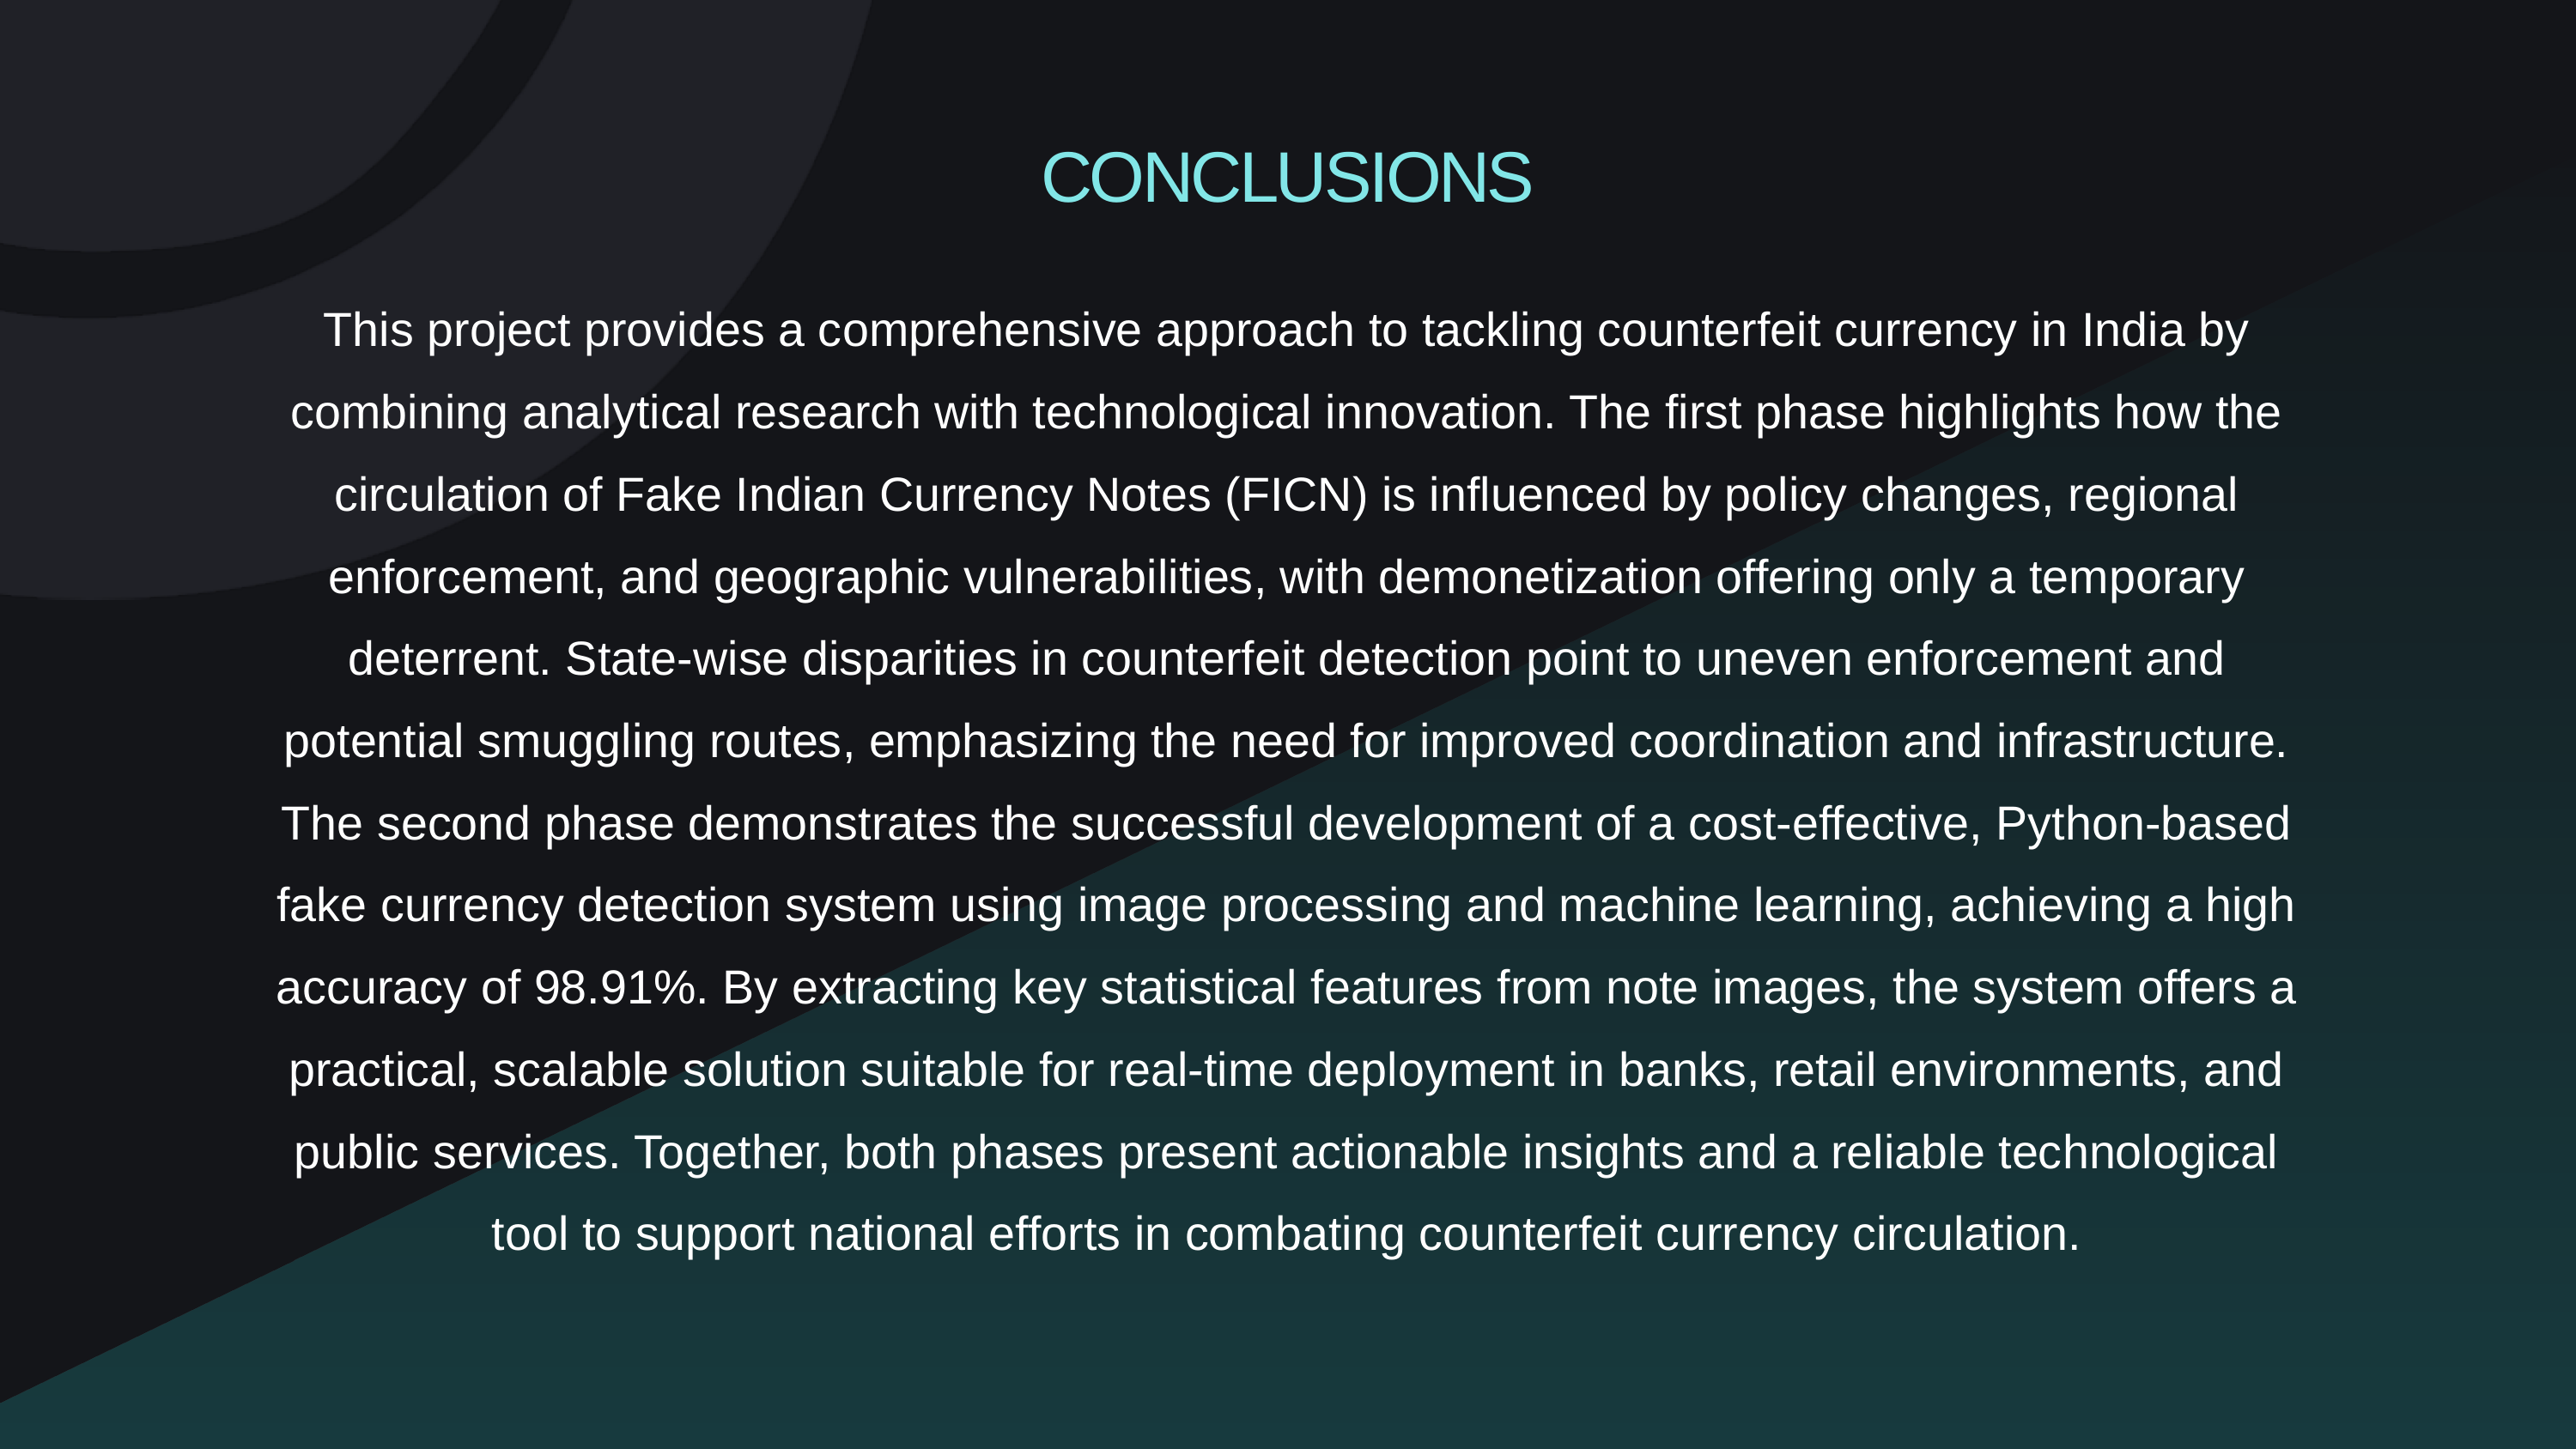

CONCLUSIONS
This project provides a comprehensive approach to tackling counterfeit currency in India by combining analytical research with technological innovation. The first phase highlights how the circulation of Fake Indian Currency Notes (FICN) is influenced by policy changes, regional enforcement, and geographic vulnerabilities, with demonetization offering only a temporary deterrent. State-wise disparities in counterfeit detection point to uneven enforcement and potential smuggling routes, emphasizing the need for improved coordination and infrastructure. The second phase demonstrates the successful development of a cost-effective, Python-based fake currency detection system using image processing and machine learning, achieving a high accuracy of 98.91%. By extracting key statistical features from note images, the system offers a practical, scalable solution suitable for real-time deployment in banks, retail environments, and public services. Together, both phases present actionable insights and a reliable technological tool to support national efforts in combating counterfeit currency circulation.